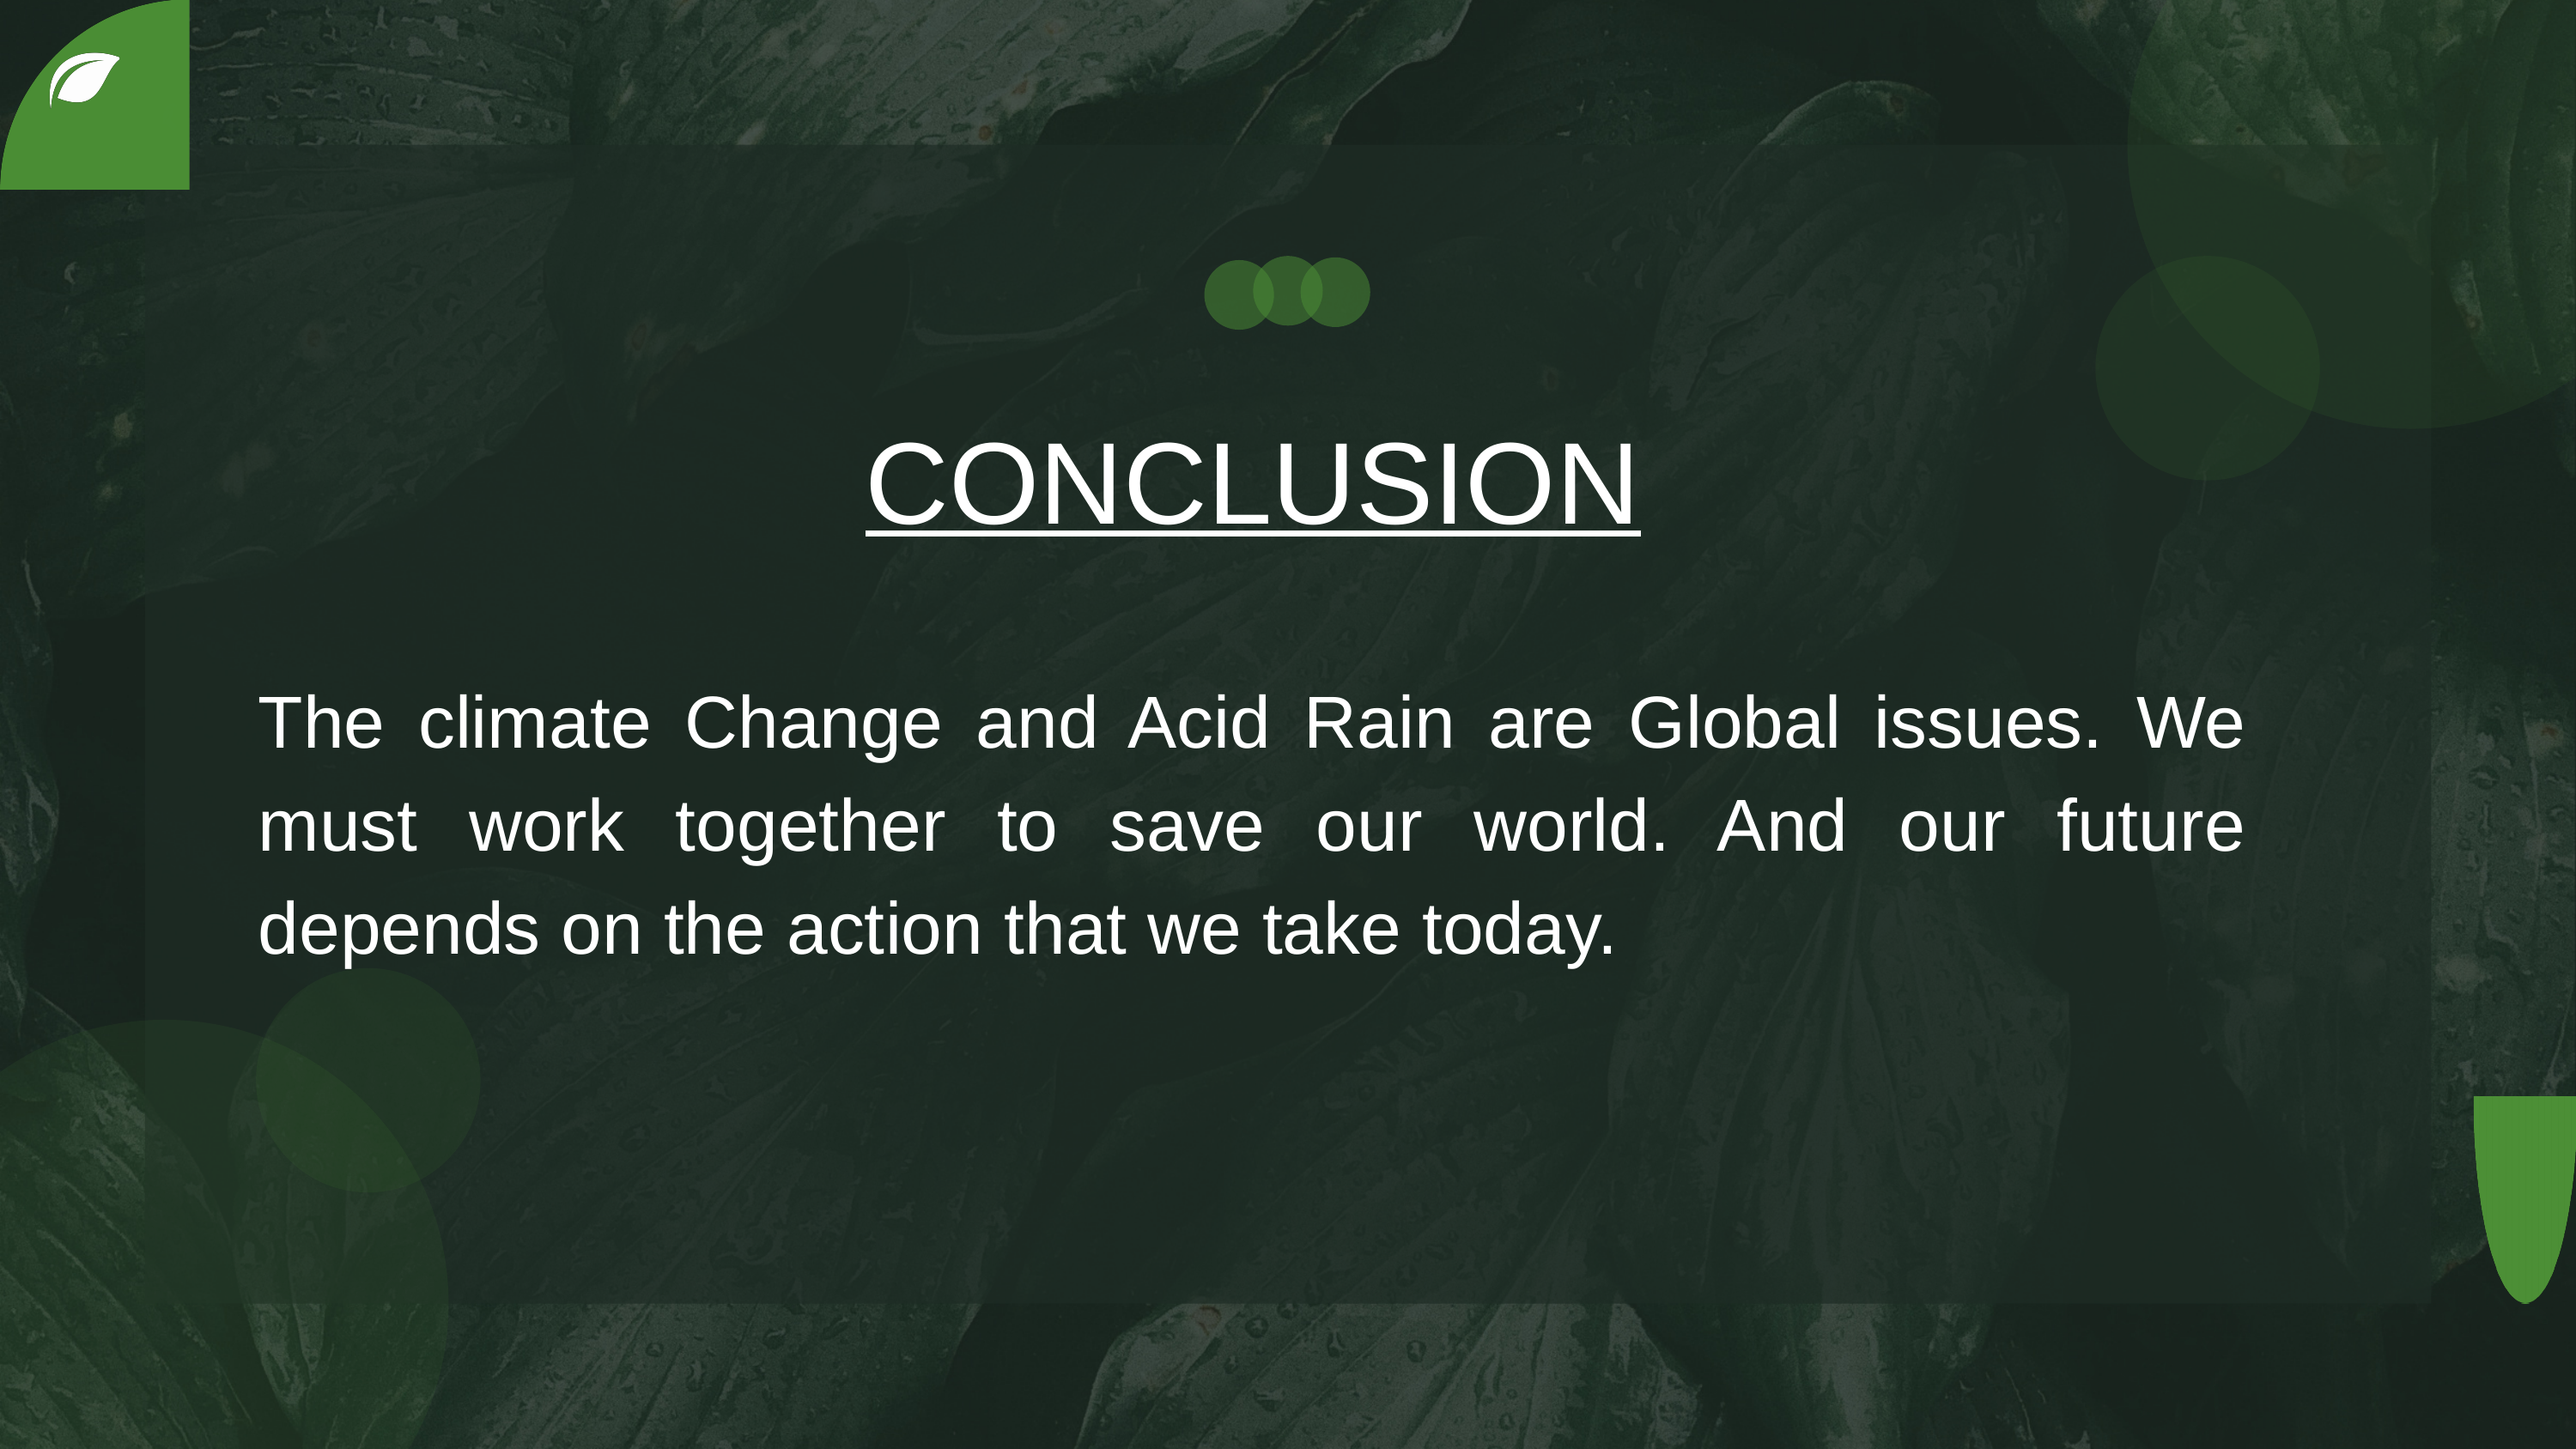

CONCLUSION
The climate Change and Acid Rain are Global issues. We must work together to save our world. And our future depends on the action that we take today.